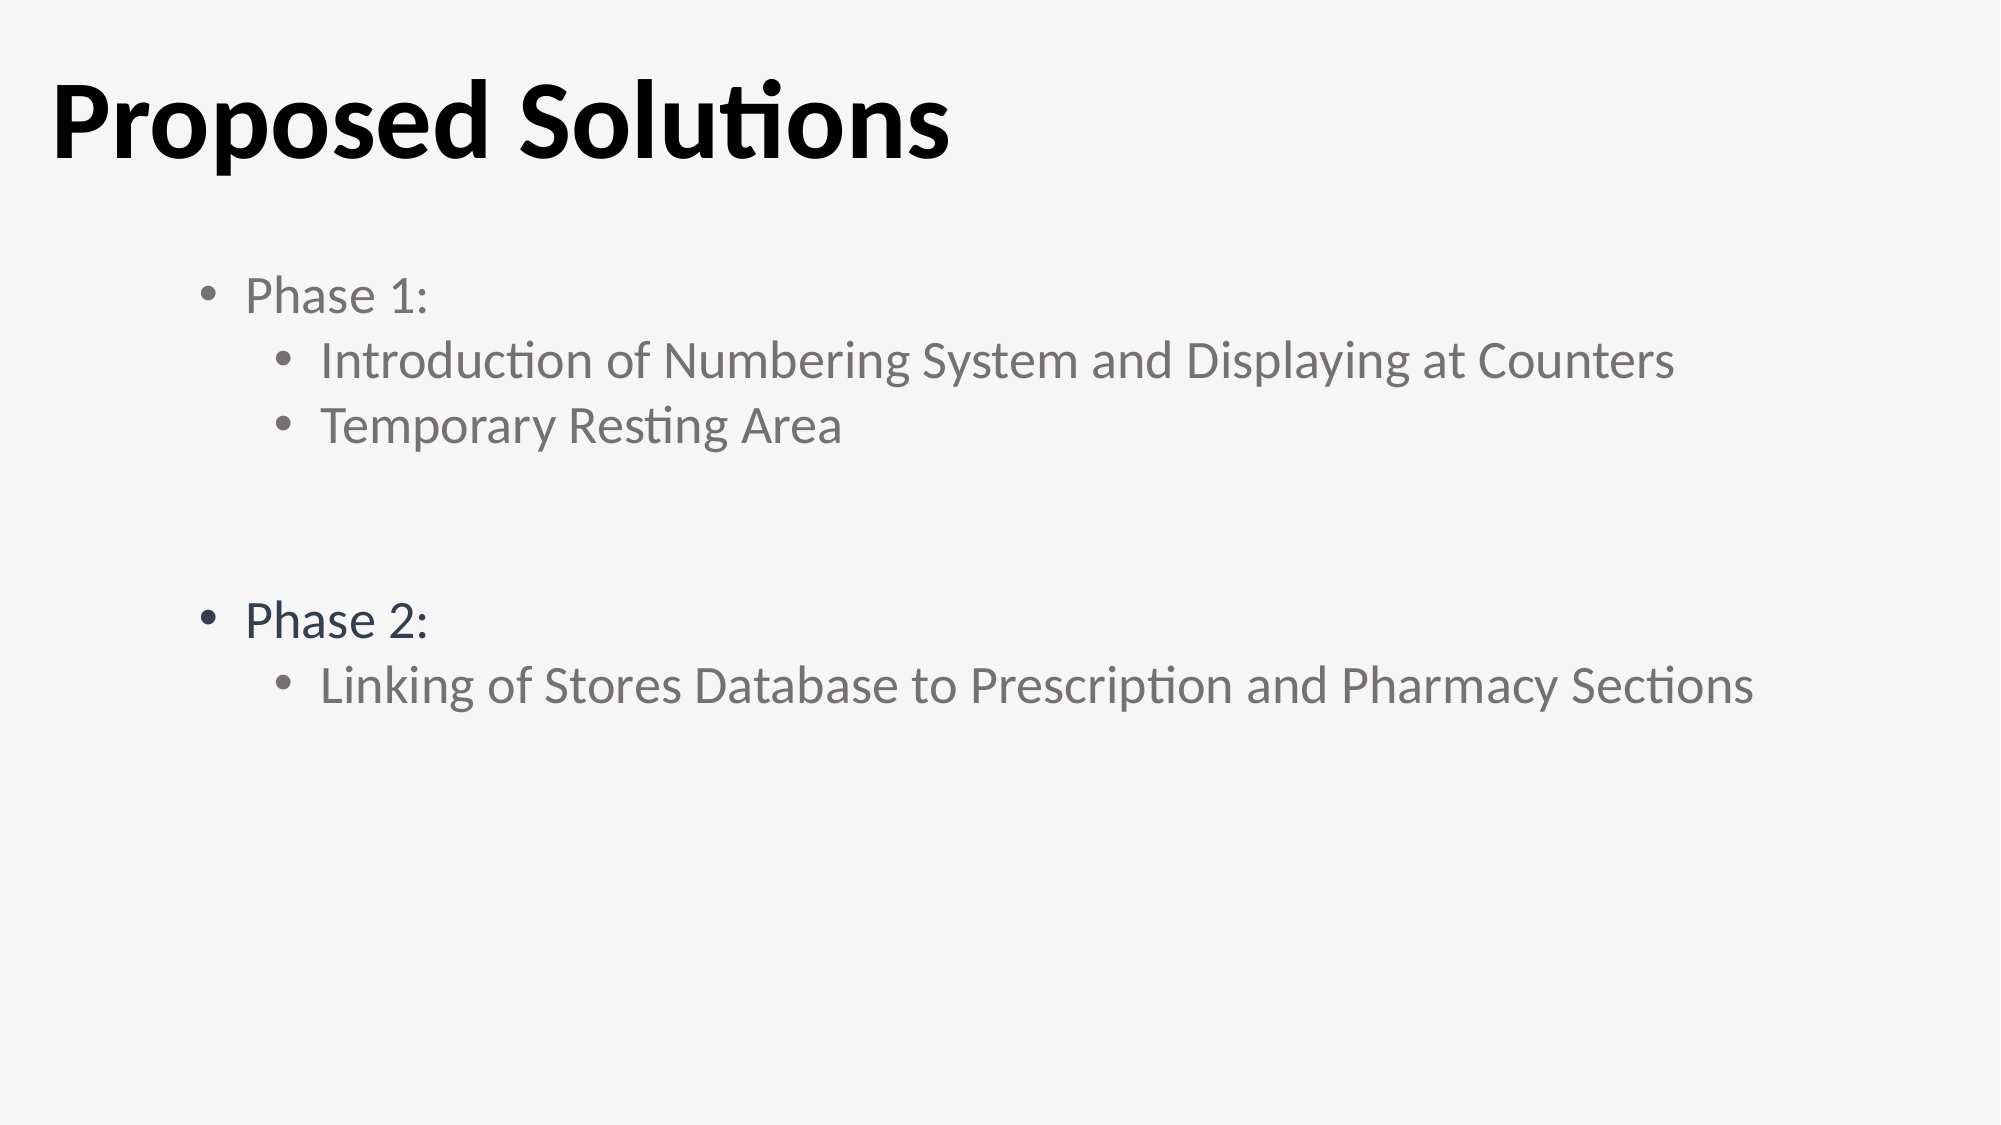

Proposed Solutions

Phase 1:
Introduction of Numbering System and Displaying at Counters
Temporary Resting Area

Phase 2:
Linking of Stores Database to Prescription and Pharmacy Sections